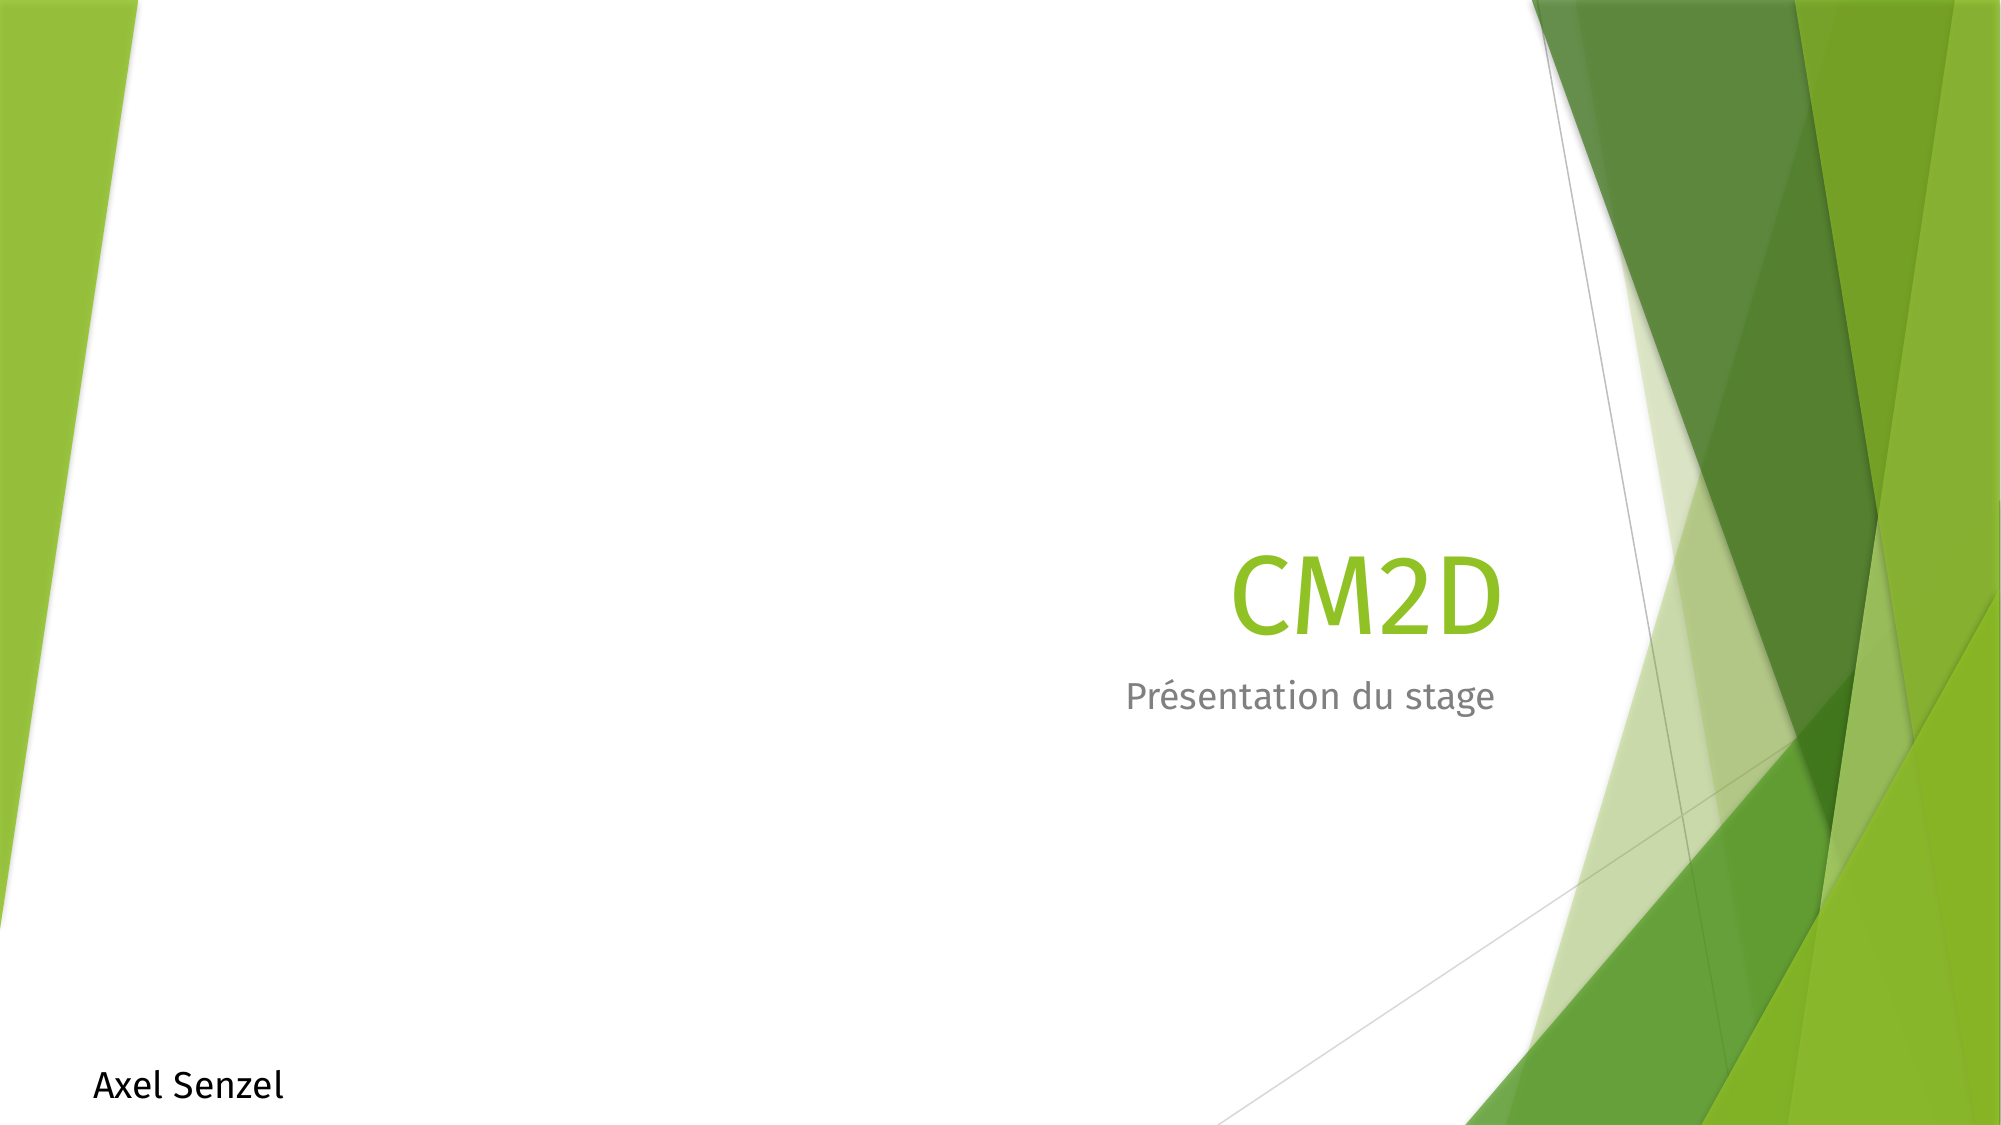

# CM2D
Présentation du stage
	Axel Senzel